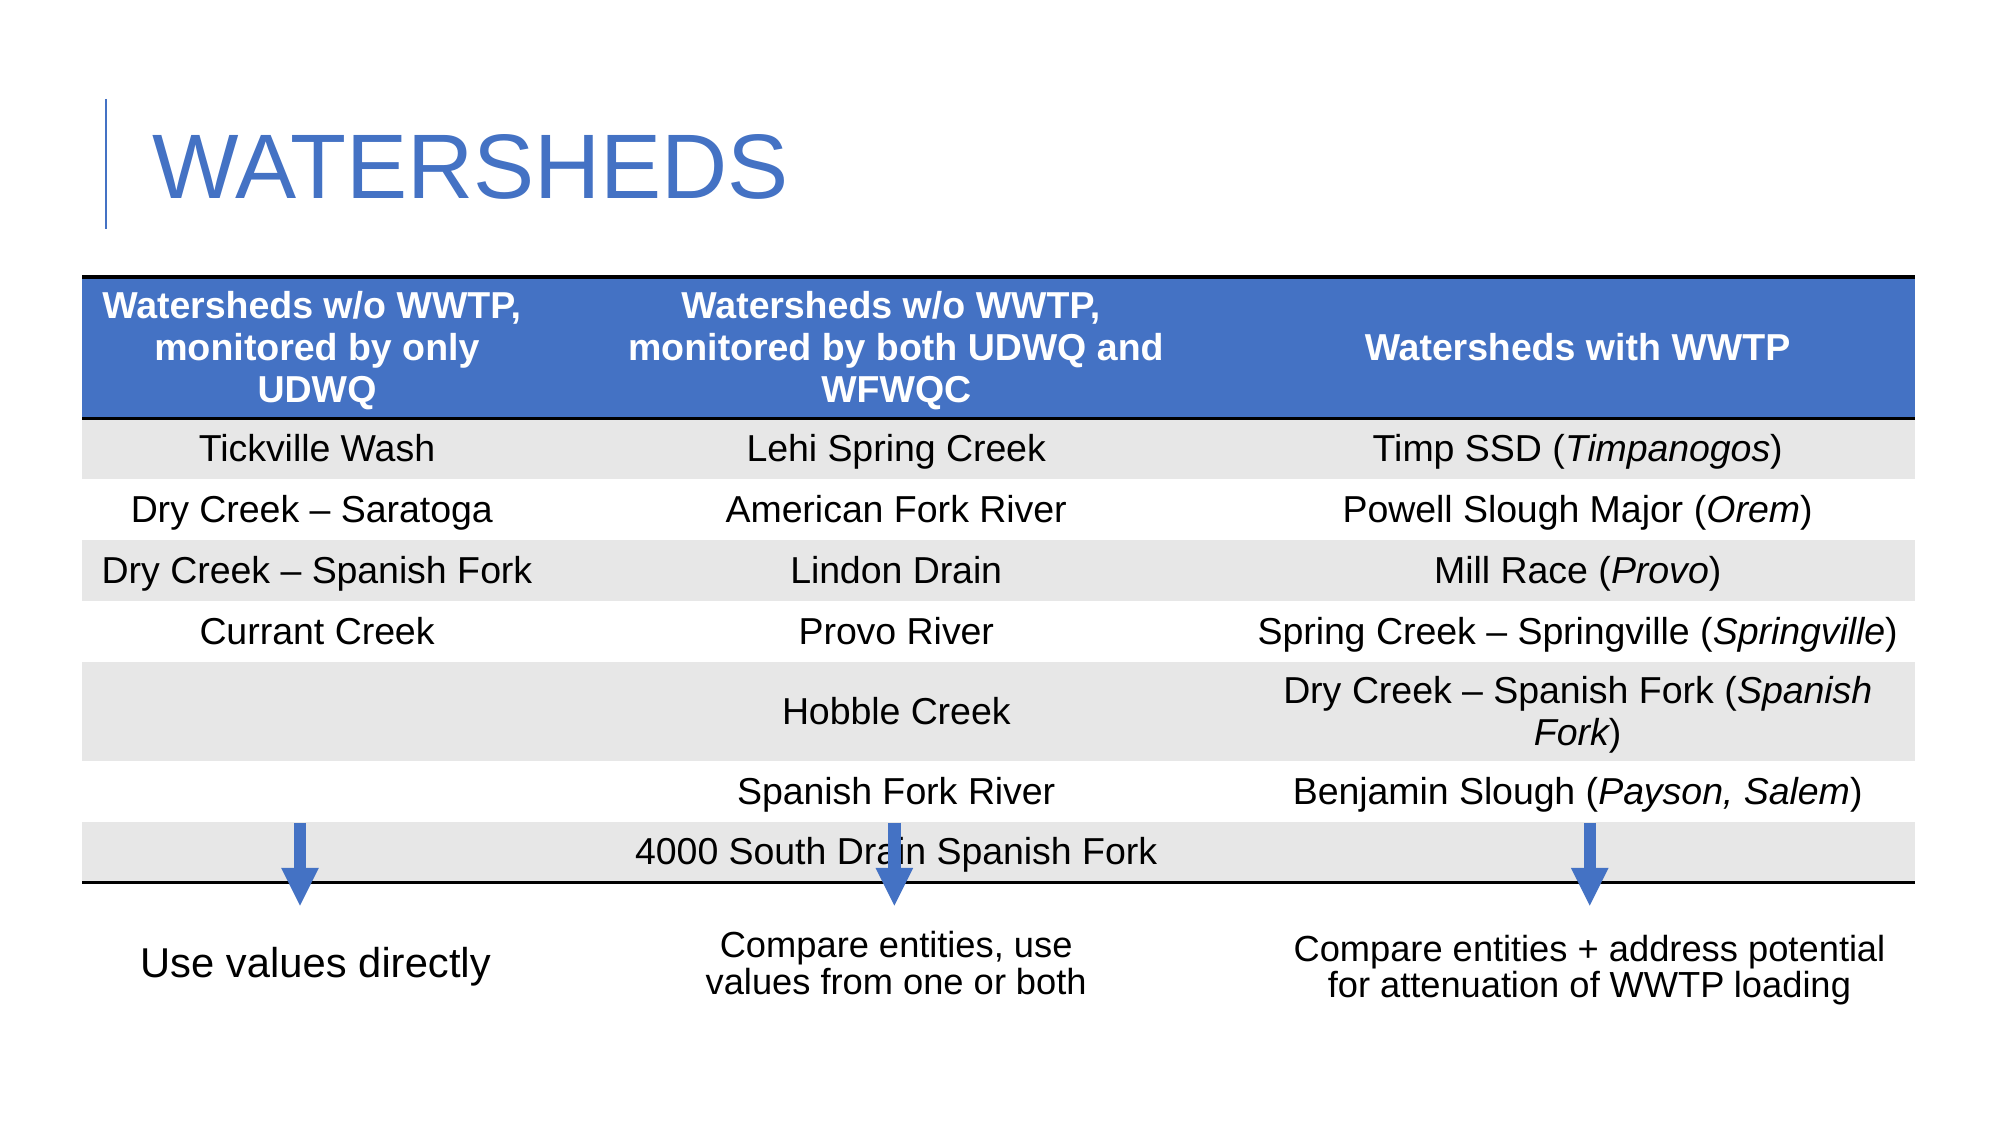

# WATERSHEDS
| Watersheds w/o WWTP, monitored by only UDWQ | Watersheds w/o WWTP, monitored by both UDWQ and WFWQC | Watersheds with WWTP |
| --- | --- | --- |
| Tickville Wash | Lehi Spring Creek | Timp SSD (Timpanogos) |
| Dry Creek – Saratoga | American Fork River | Powell Slough Major (Orem) |
| Dry Creek – Spanish Fork | Lindon Drain | Mill Race (Provo) |
| Currant Creek | Provo River | Spring Creek – Springville (Springville) |
|  | Hobble Creek | Dry Creek – Spanish Fork (Spanish Fork) |
|  | Spanish Fork River | Benjamin Slough (Payson, Salem) |
|  | 4000 South Drain Spanish Fork |  |
Use values directly
Compare entities, use values from one or both
Compare entities + address potential for attenuation of WWTP loading